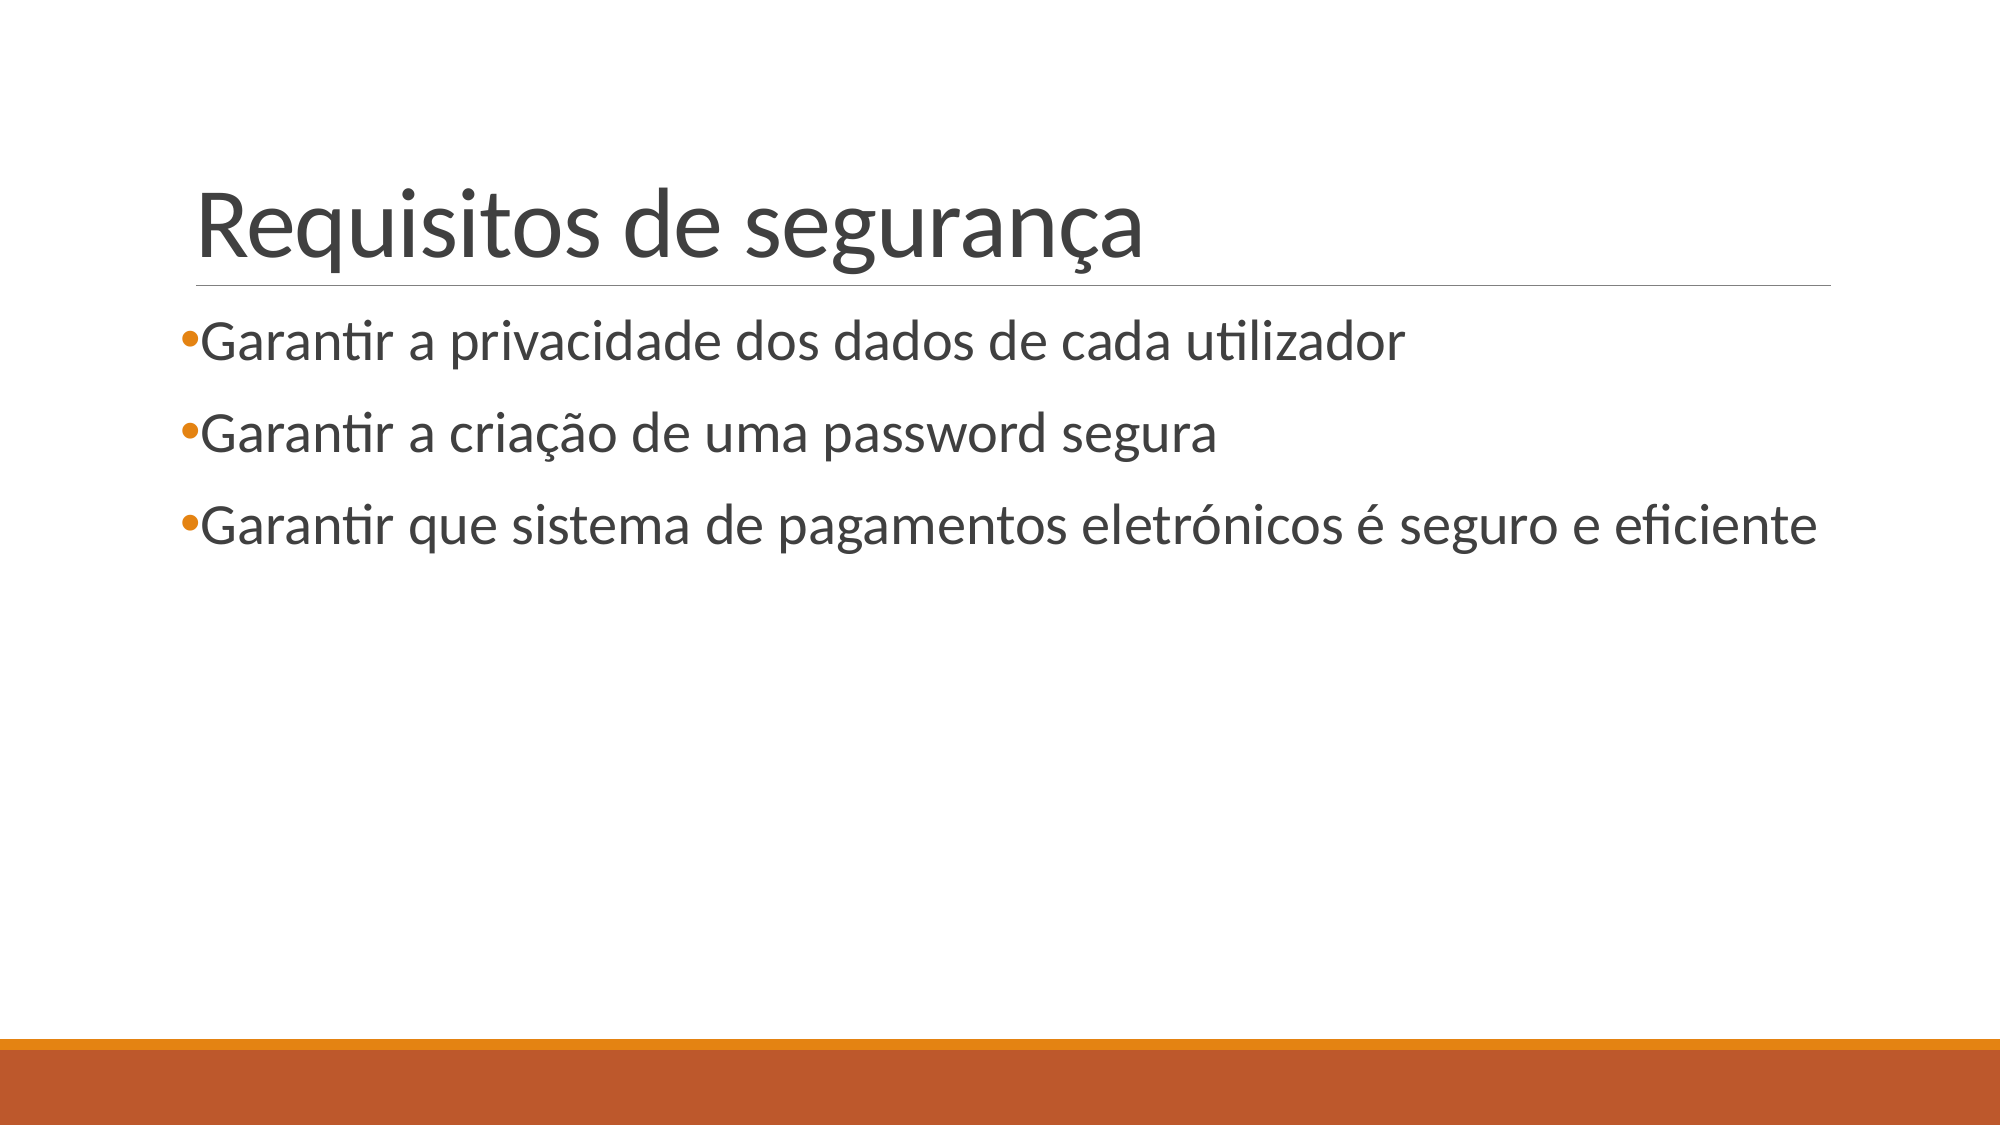

# Requisitos de segurança
Garantir a privacidade dos dados de cada utilizador
Garantir a criação de uma password segura
Garantir que sistema de pagamentos eletrónicos é seguro e eficiente